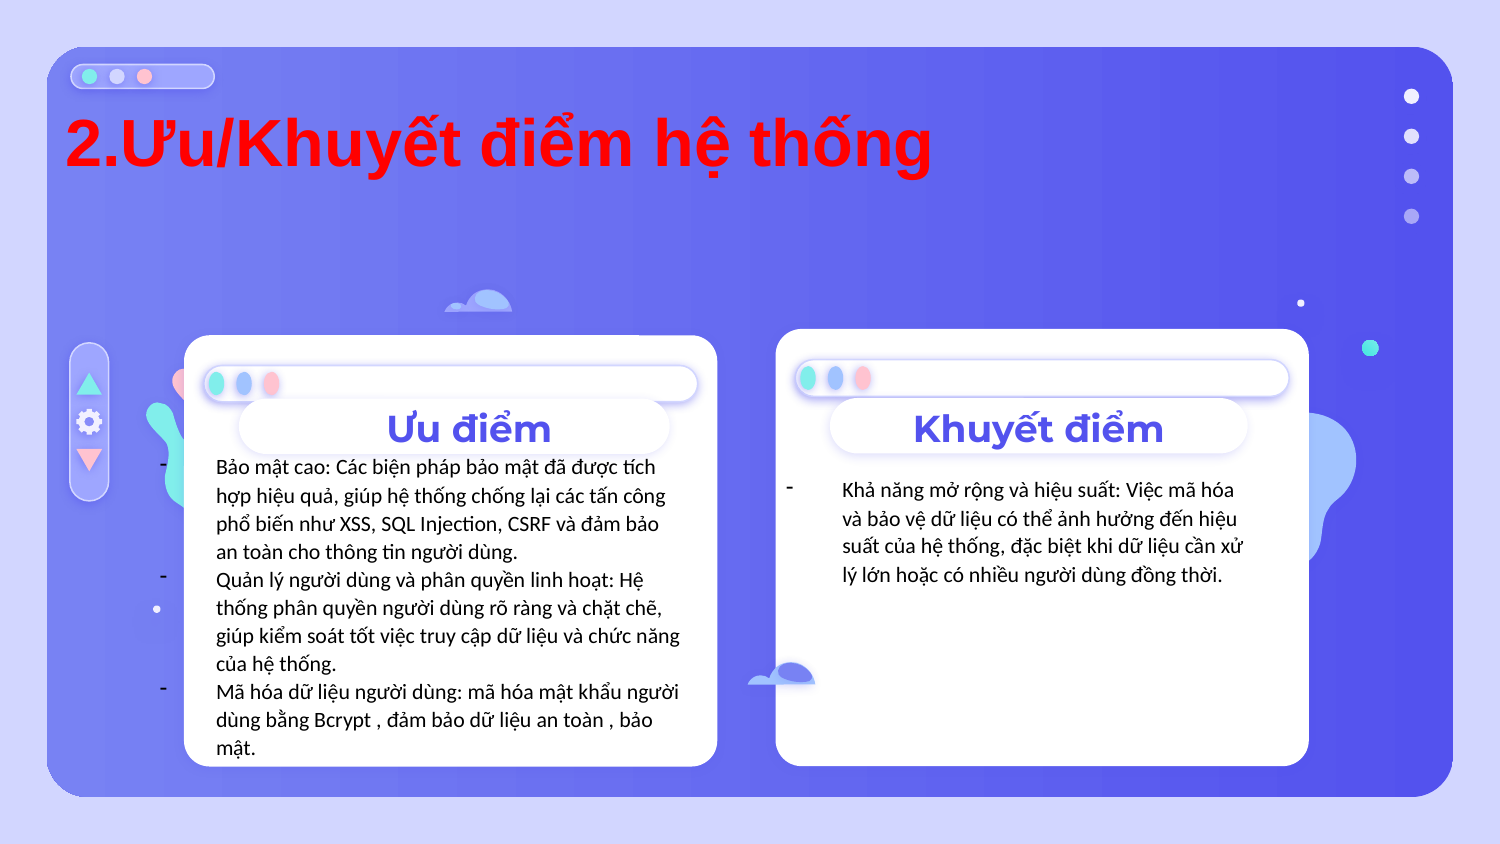

2.Ưu/Khuyết điểm hệ thống

Ưu điểm
Khuyết điểm
Bảo mật cao: Các biện pháp bảo mật đã được tích hợp hiệu quả, giúp hệ thống chống lại các tấn công phổ biến như XSS, SQL Injection, CSRF và đảm bảo an toàn cho thông tin người dùng.
Quản lý người dùng và phân quyền linh hoạt: Hệ thống phân quyền người dùng rõ ràng và chặt chẽ, giúp kiểm soát tốt việc truy cập dữ liệu và chức năng của hệ thống.
Mã hóa dữ liệu người dùng: mã hóa mật khẩu người dùng bằng Bcrypt , đảm bảo dữ liệu an toàn , bảo mật.

Khả năng mở rộng và hiệu suất: Việc mã hóa và bảo vệ dữ liệu có thể ảnh hưởng đến hiệu suất của hệ thống, đặc biệt khi dữ liệu cần xử lý lớn hoặc có nhiều người dùng đồng thời.